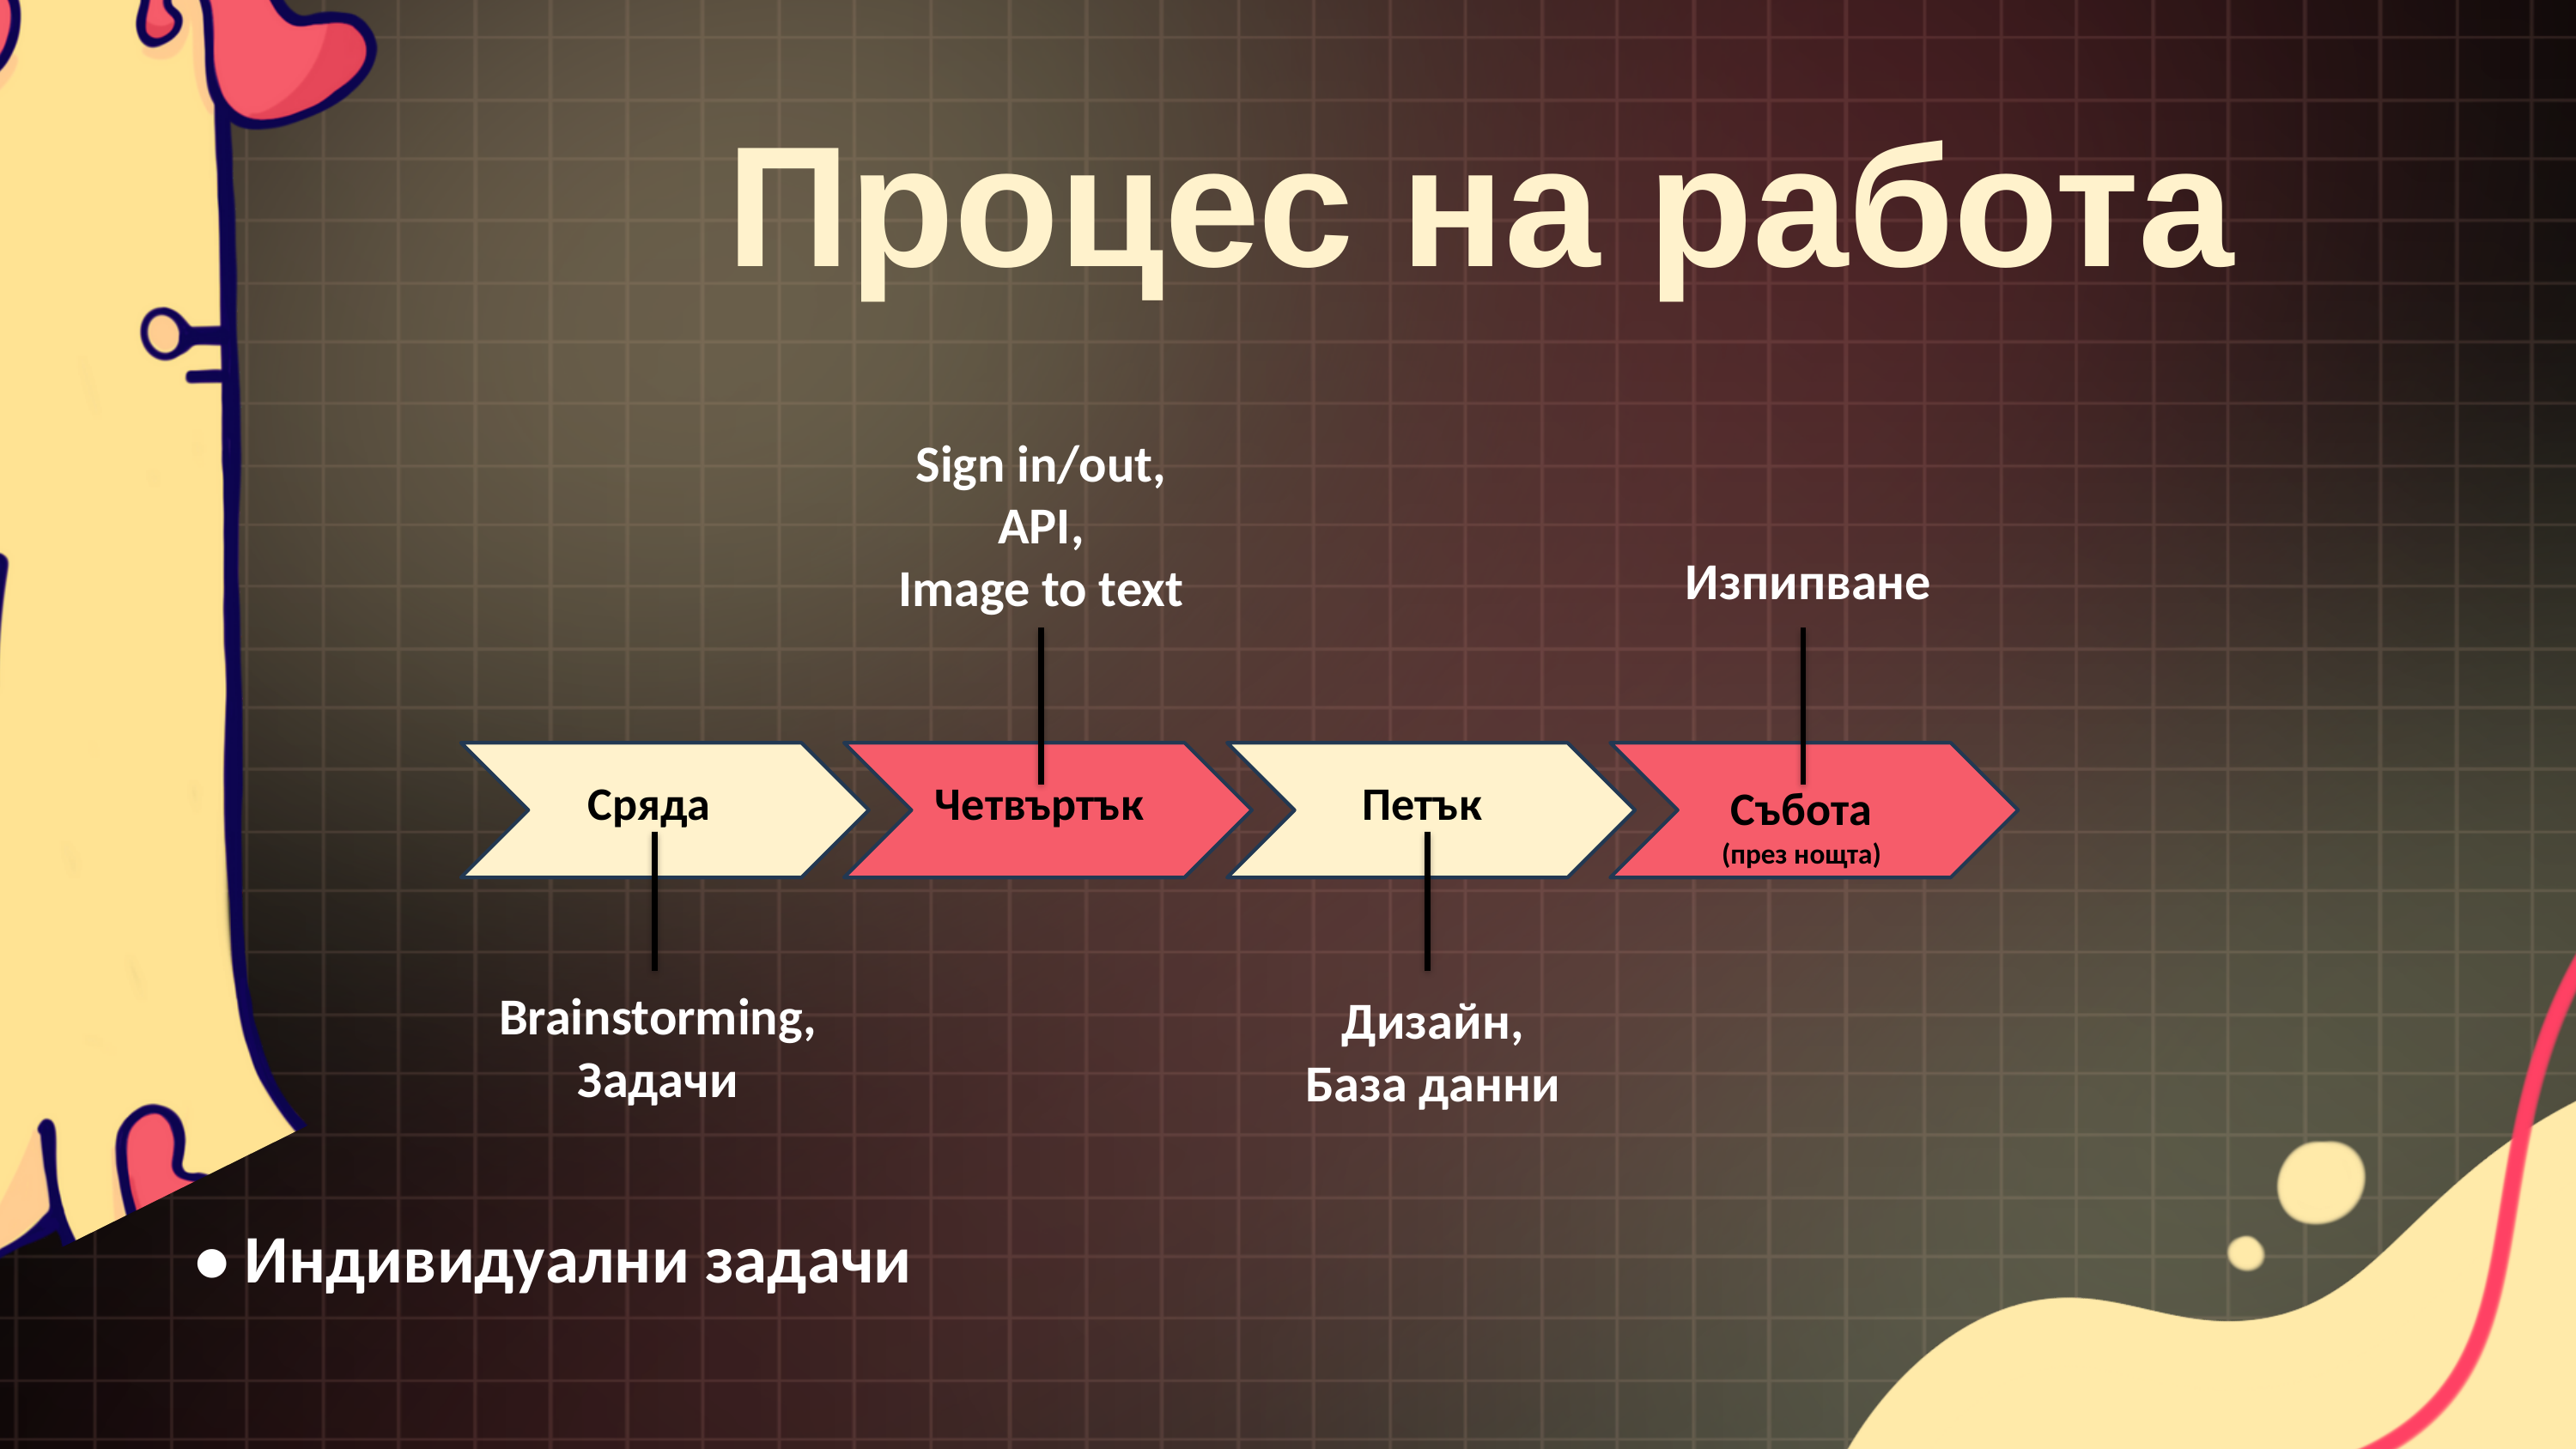

Цел на проекта
Спестяване на време
Бърз преговор
Проверяване на знания

Процес на работа
Sign in/out,
API,
Image to text
Изпипване

Сряда
Четвъртък
Петък
Събота
(през нощта)
Brainstorming, Задачи
Дизайн,
База данни

• Индивидуални задачи